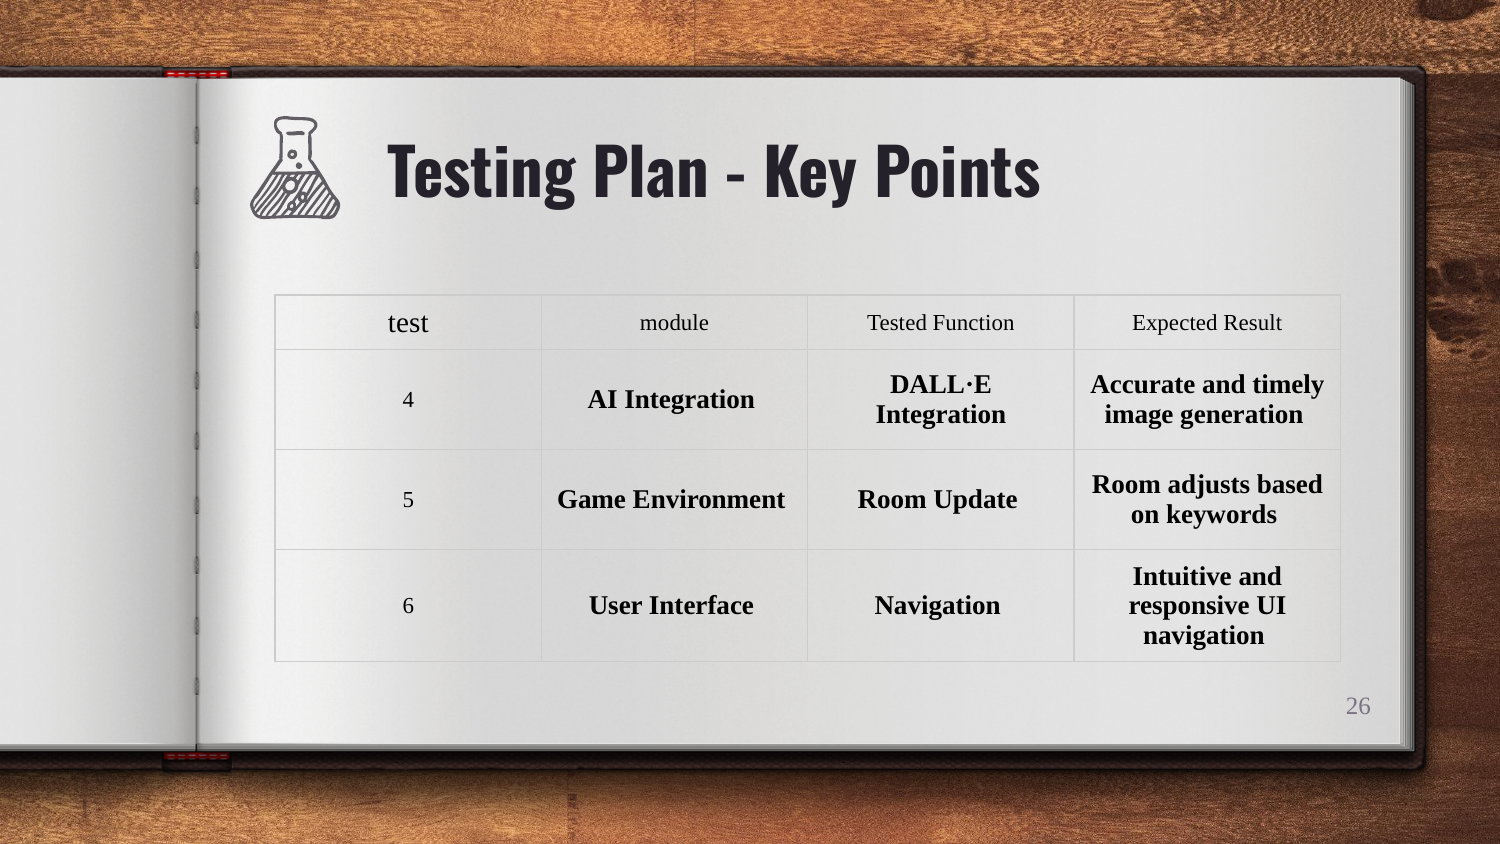

Testing Plan - Key Points

| test | module | Tested Function | Expected Result |
| --- | --- | --- | --- |
| 4 | AI Integration | DALL·E Integration | Accurate and timely image generation |
| 5 | Game Environment | Room Update | Room adjusts based on keywords |
| 6 | User Interface | Navigation | Intuitive and responsive UI navigation |
26